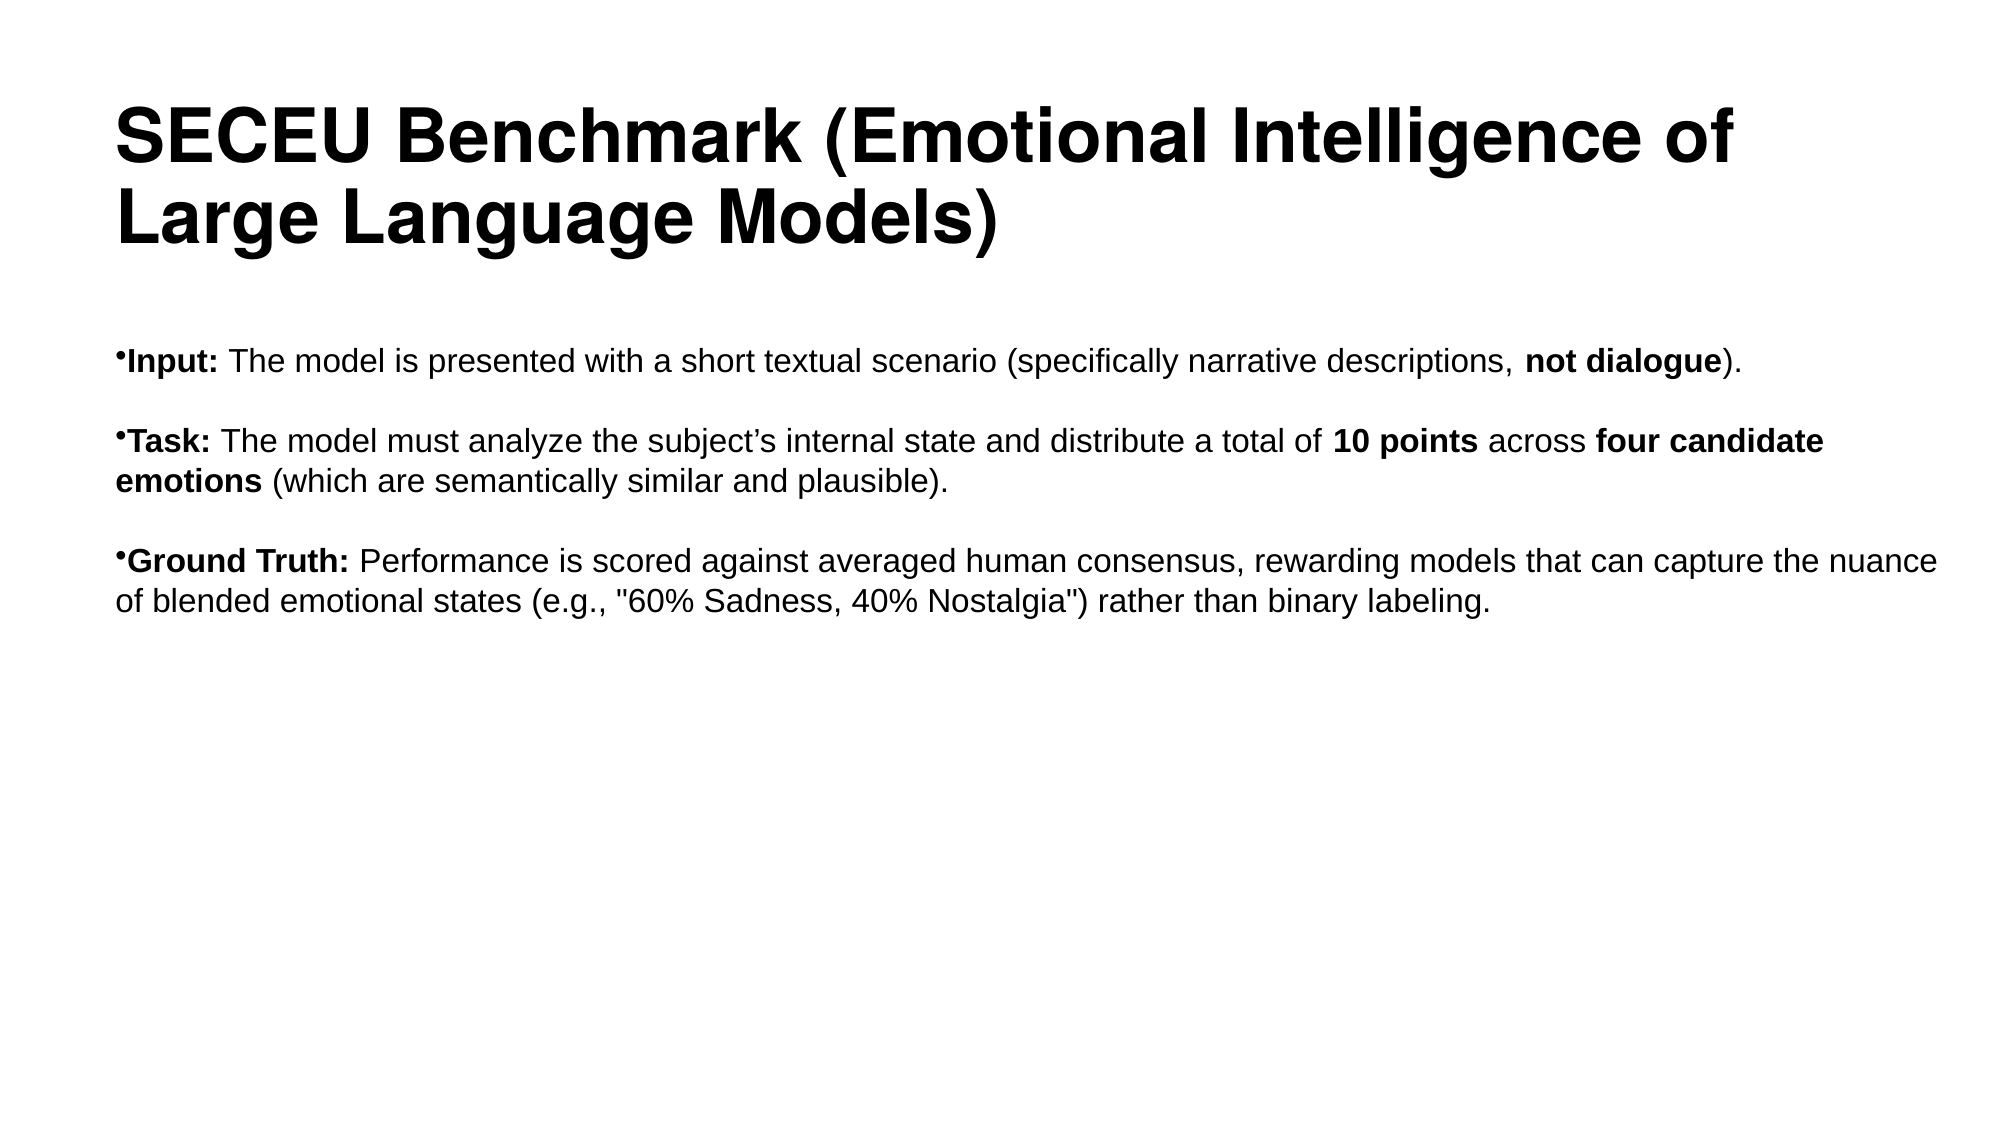

# SECEU Benchmark (Emotional Intelligence of Large Language Models)
Input: The model is presented with a short textual scenario (specifically narrative descriptions, not dialogue).

Task: The model must analyze the subject’s internal state and distribute a total of 10 points across four candidate emotions (which are semantically similar and plausible).

Ground Truth: Performance is scored against averaged human consensus, rewarding models that can capture the nuance of blended emotional states (e.g., "60% Sadness, 40% Nostalgia") rather than binary labeling.